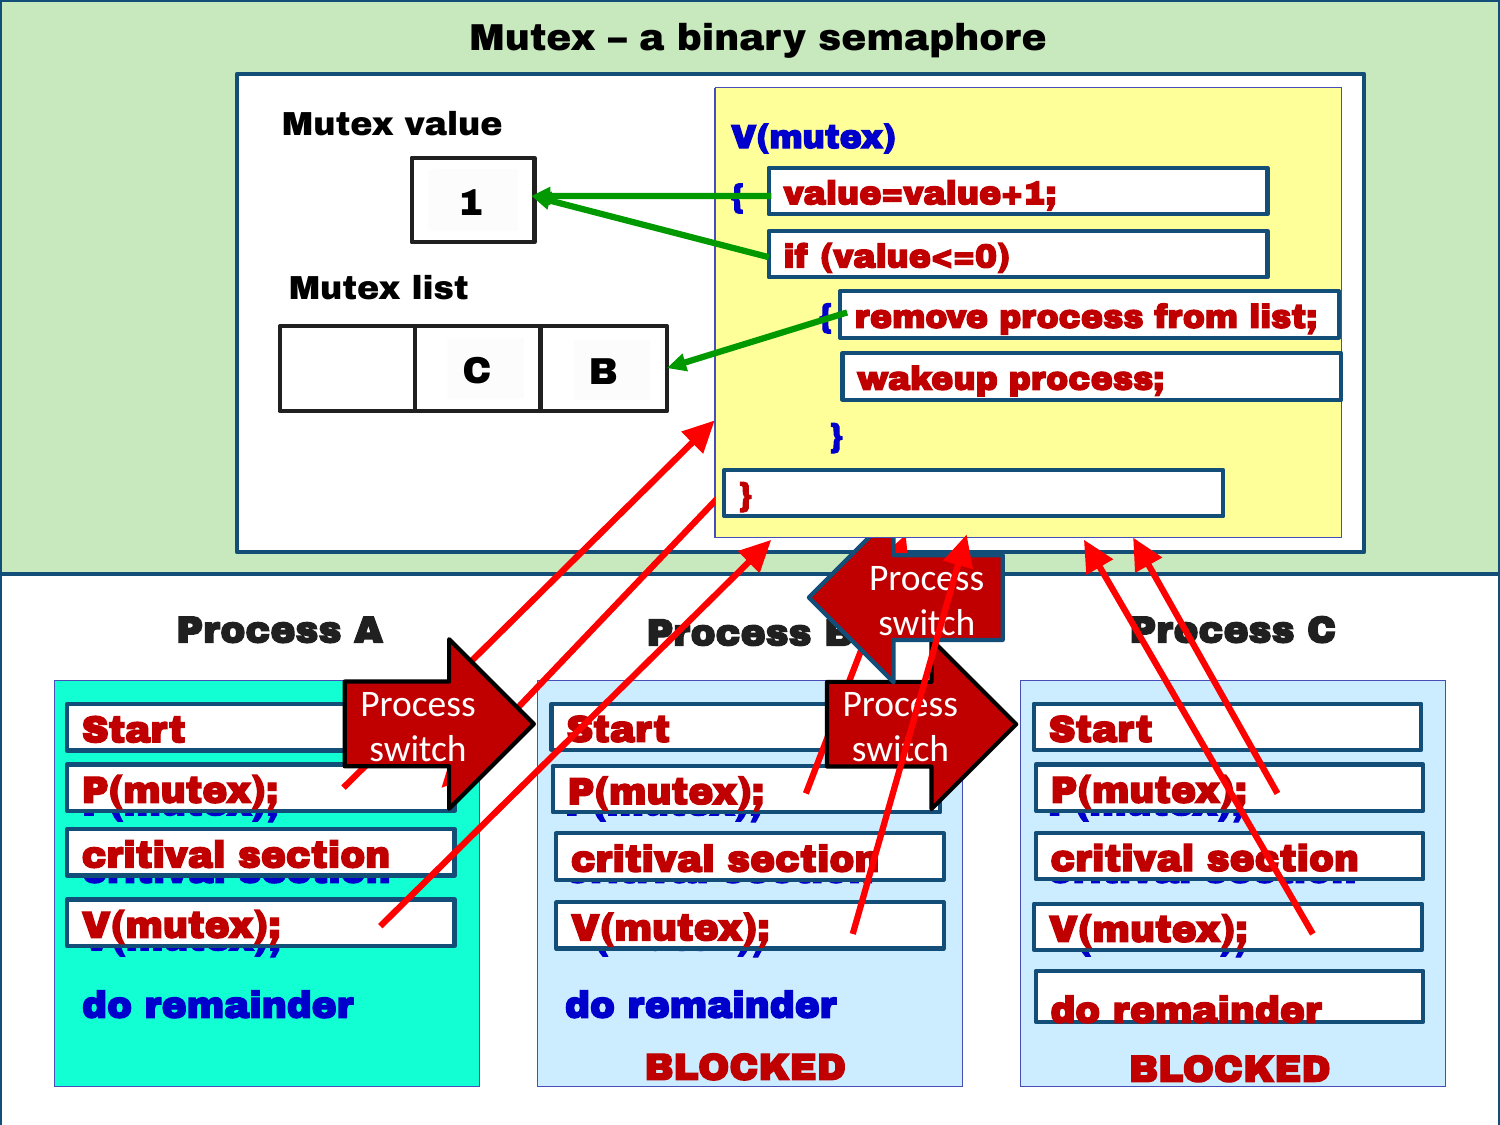

Mutex – a binary semaphore

V(mutex)
{   value=value+1;
    if (value<=0)
        {  remove process from list;
            wakeup process;
         }
}
P(mutex)
{   value=value-1;
    if (value<0)
        {  add process to list;
            block process;
         }
}
Mutex value
1
value=value+1;
-1
1
 0
-2
0
 1
-1
value=value-1;

if (value<=0)
if (value<0)
Mutex list
add process to list;
remove process from list;

C
B
block process;
wakeup process;

}
}

Process
switch

Process A
Process C
Process B
Process
switch
Process
switch
 Start
 P(mutex);
 critival section
 V(mutex);
 do remainder
 Start
 P(mutex);
 critival section
 V(mutex);
 do remainder
 Start
 P(mutex);
 critival section
 V(mutex);
 do remainder
Start
Start
Start
P(mutex);
P(mutex);
P(mutex);
critival section
critival section
critival section
V(mutex);
V(mutex);
V(mutex);
do remainder
BLOCKED
BLOCKED
90